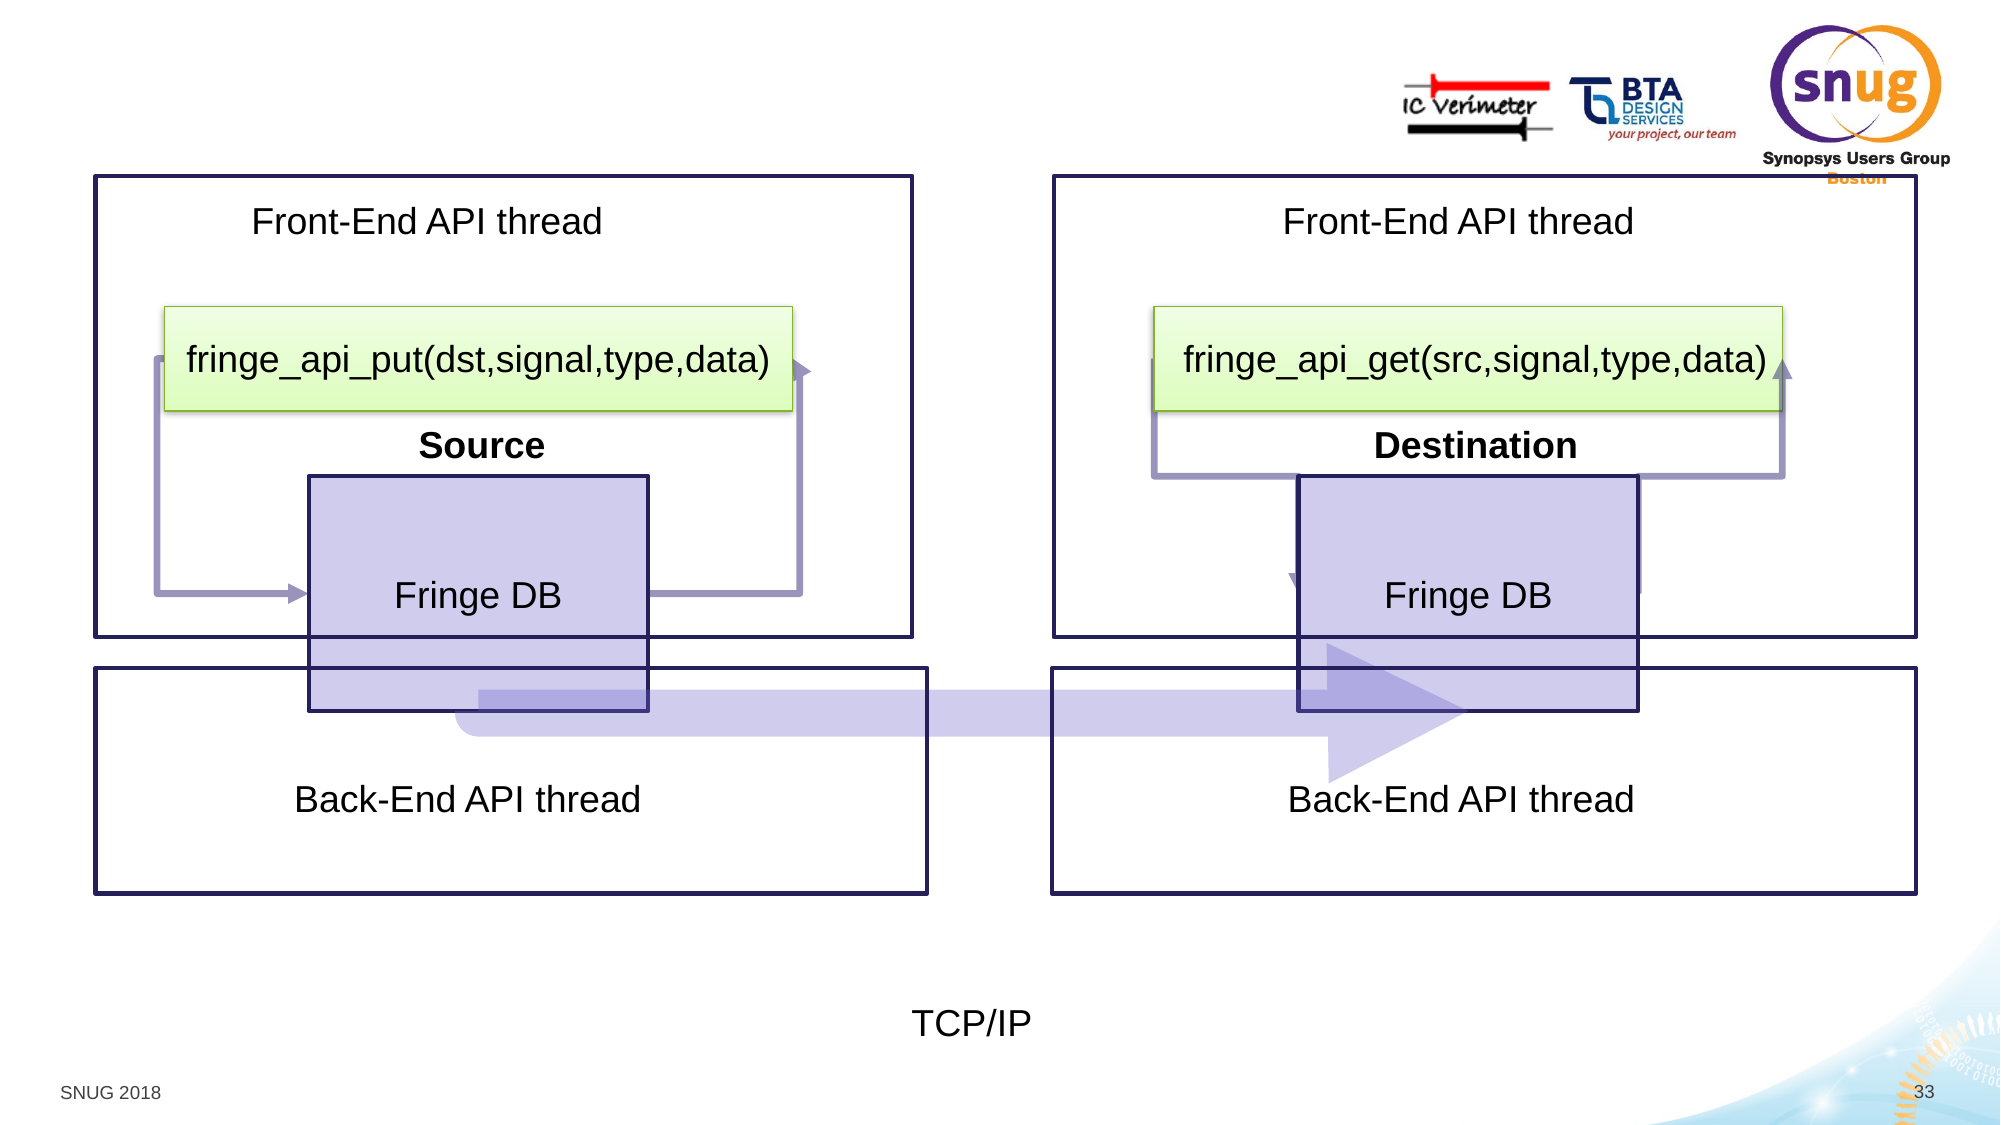

Front-End API thread
Front-End API thread

Fringe DB
 fringe_api_get(src,signal,type,data)
fringe_api_put(dst,signal,type,data)
Destination
Source
Fringe DB

Back-End API thread
Back-End API thread
TCP/IP